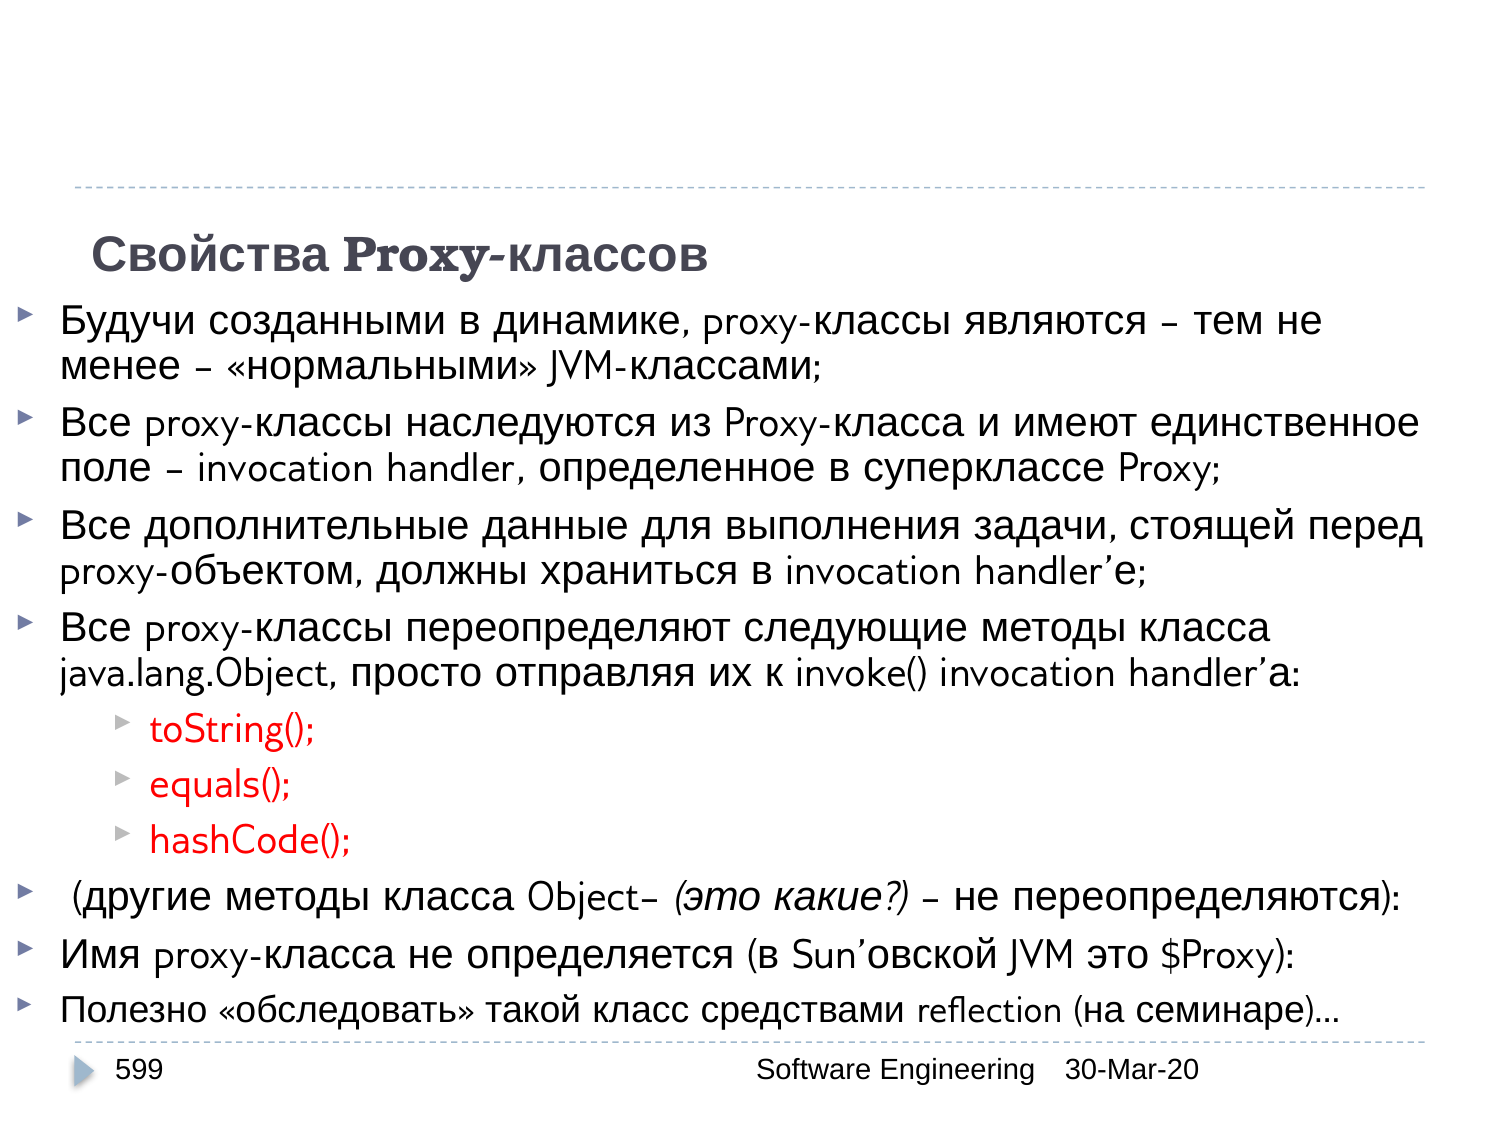

# Свойства Proxy-классов
Будучи созданными в динамике, proxy-классы являются – тем не менее – «нормальными» JVM-классами;
Все proxy-классы наследуются из Proxy-класса и имеют единственное поле – invocation handler, определенное в суперклассе Proxy;
Все дополнительные данные для выполнения задачи, стоящей перед proxy-объектом, должны храниться в invocation handler’е;
Все proxy-классы переопределяют следующие методы класса java.lang.Object, просто отправляя их к invoke() invocation handler’а:
toString();
equals();
hashCode();
 (другие методы класса Object– (это какие?) – не переопределяются):
Имя proxy-класса не определяется (в Sun’овской JVM это $Proxy):
Полезно «обследовать» такой класс средствами reflection (на семинаре)…

599
Software Engineering
30-Mar-20